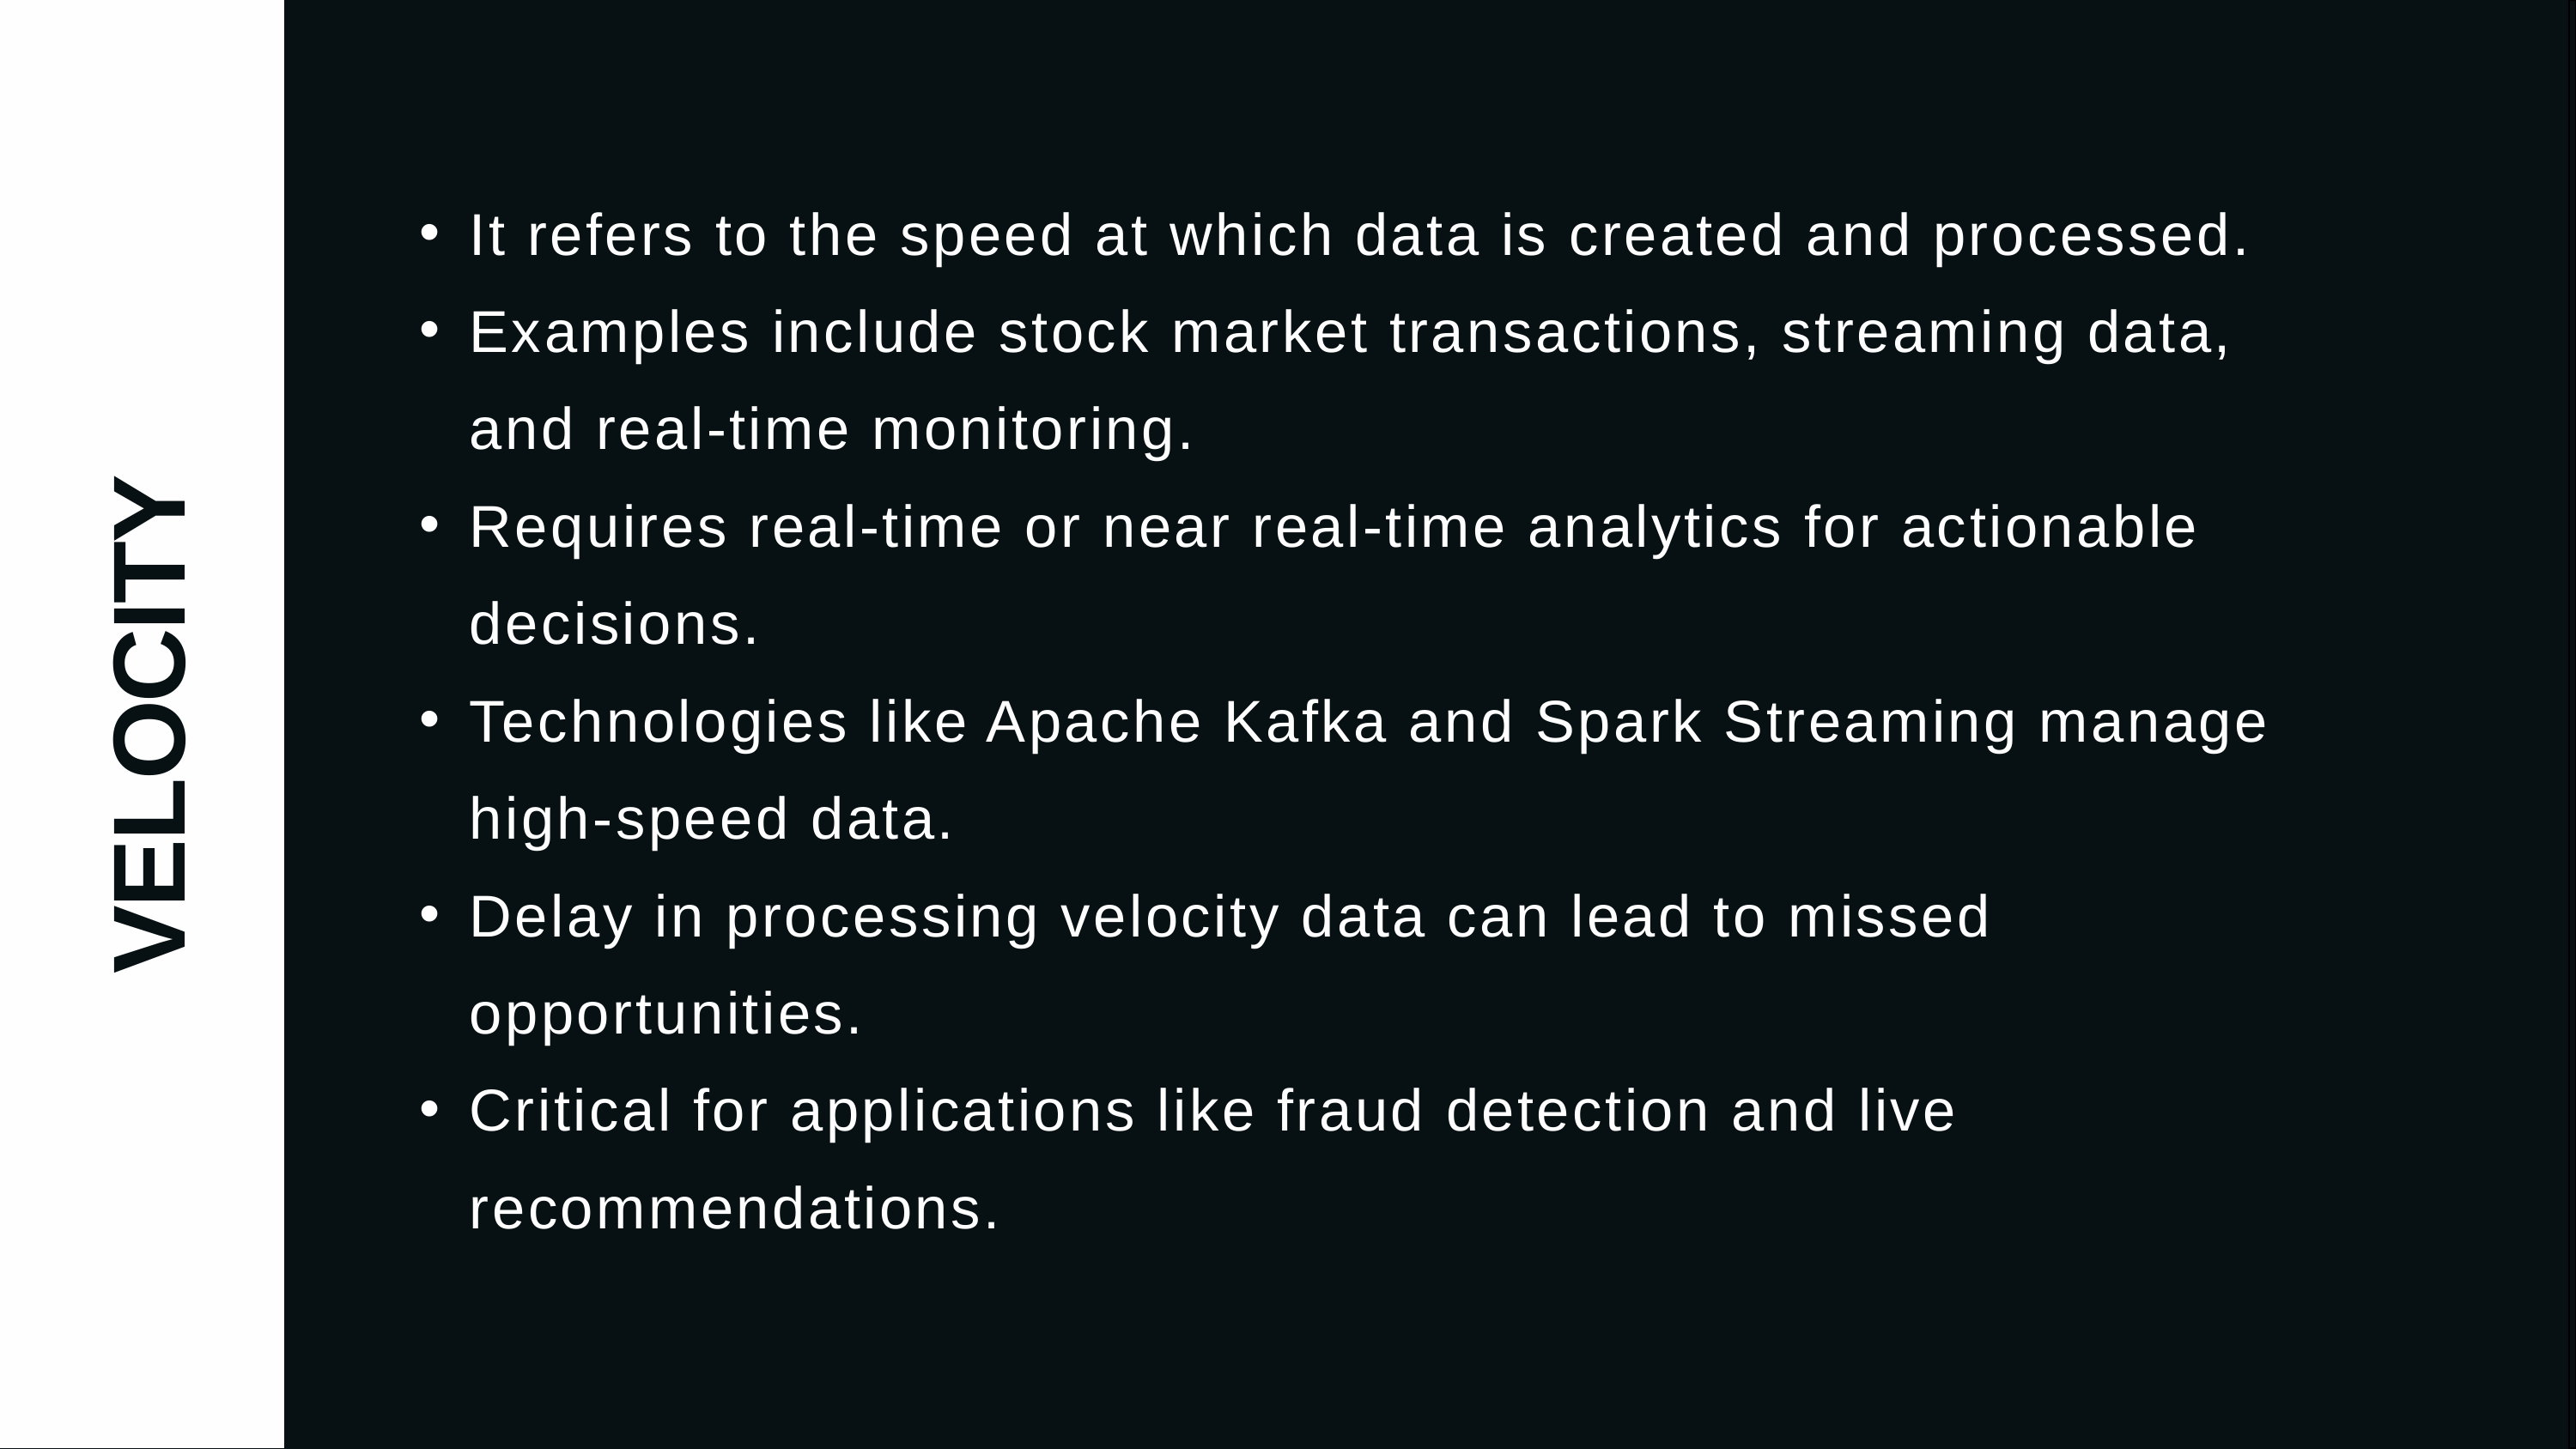

It refers to the speed at which data is created and processed.
Examples include stock market transactions, streaming data, and real-time monitoring.
Requires real-time or near real-time analytics for actionable decisions.
Technologies like Apache Kafka and Spark Streaming manage high-speed data.
Delay in processing velocity data can lead to missed opportunities.
Critical for applications like fraud detection and live recommendations.

VELOCITY